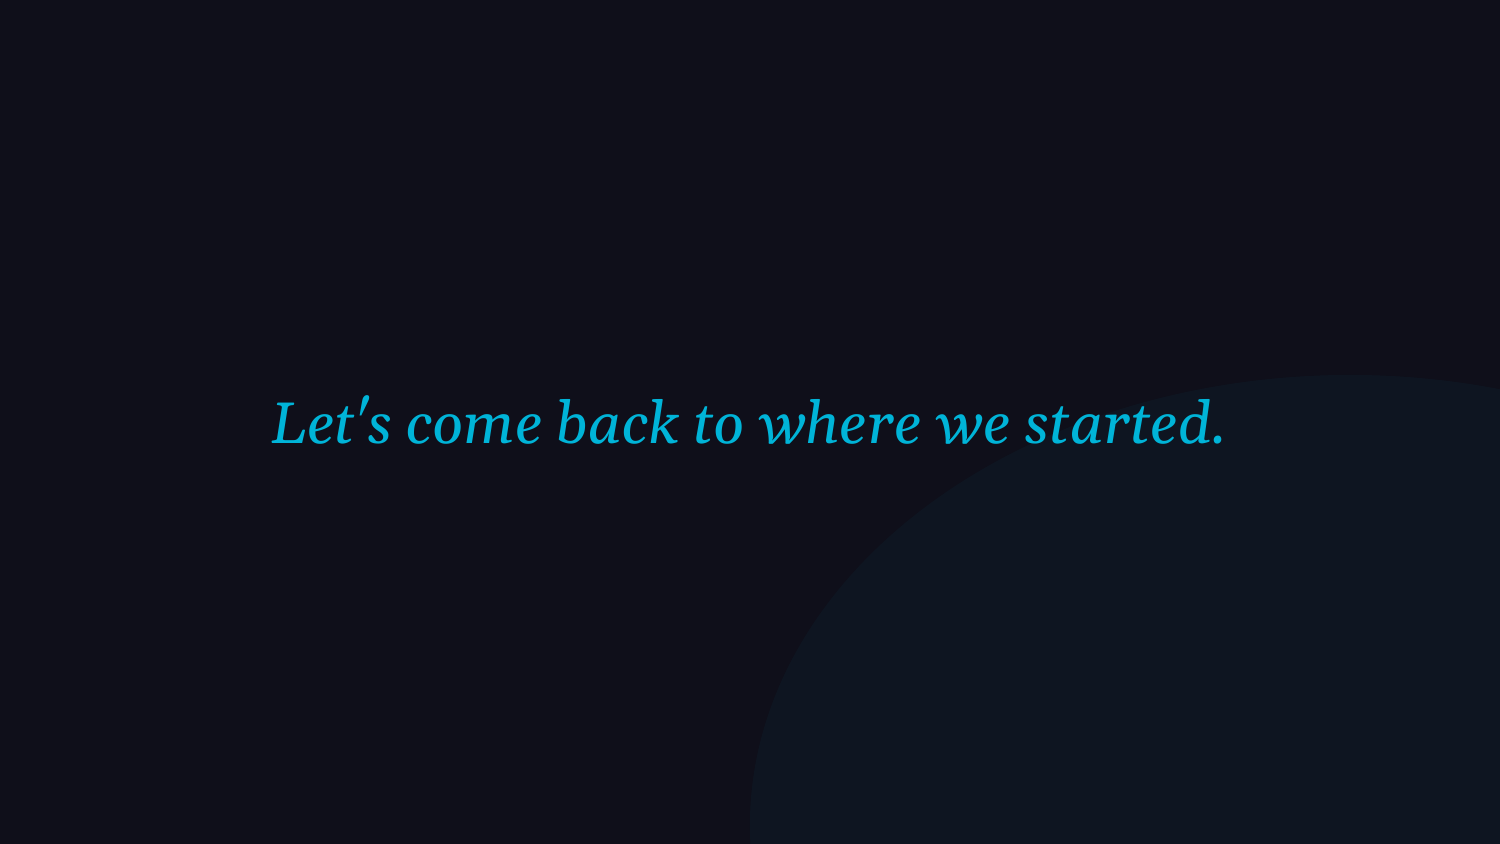

Let's come back to where we started.